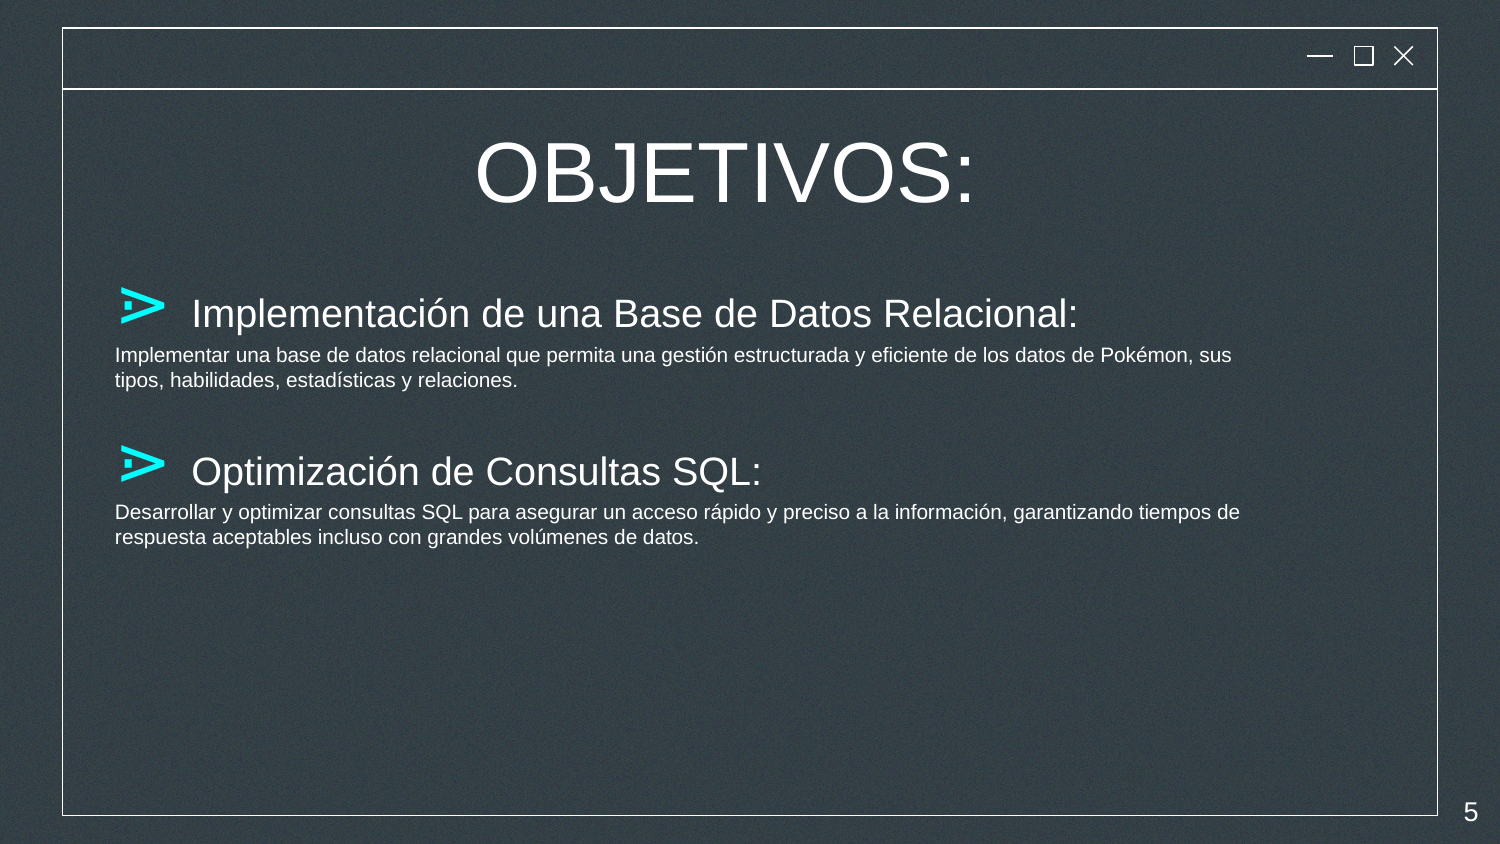

# OBJETIVOS:
⋗ Implementación de una Base de Datos Relacional:
Implementar una base de datos relacional que permita una gestión estructurada y eficiente de los datos de Pokémon, sus tipos, habilidades, estadísticas y relaciones.

⋗ Optimización de Consultas SQL:
Desarrollar y optimizar consultas SQL para asegurar un acceso rápido y preciso a la información, garantizando tiempos de respuesta aceptables incluso con grandes volúmenes de datos.
5